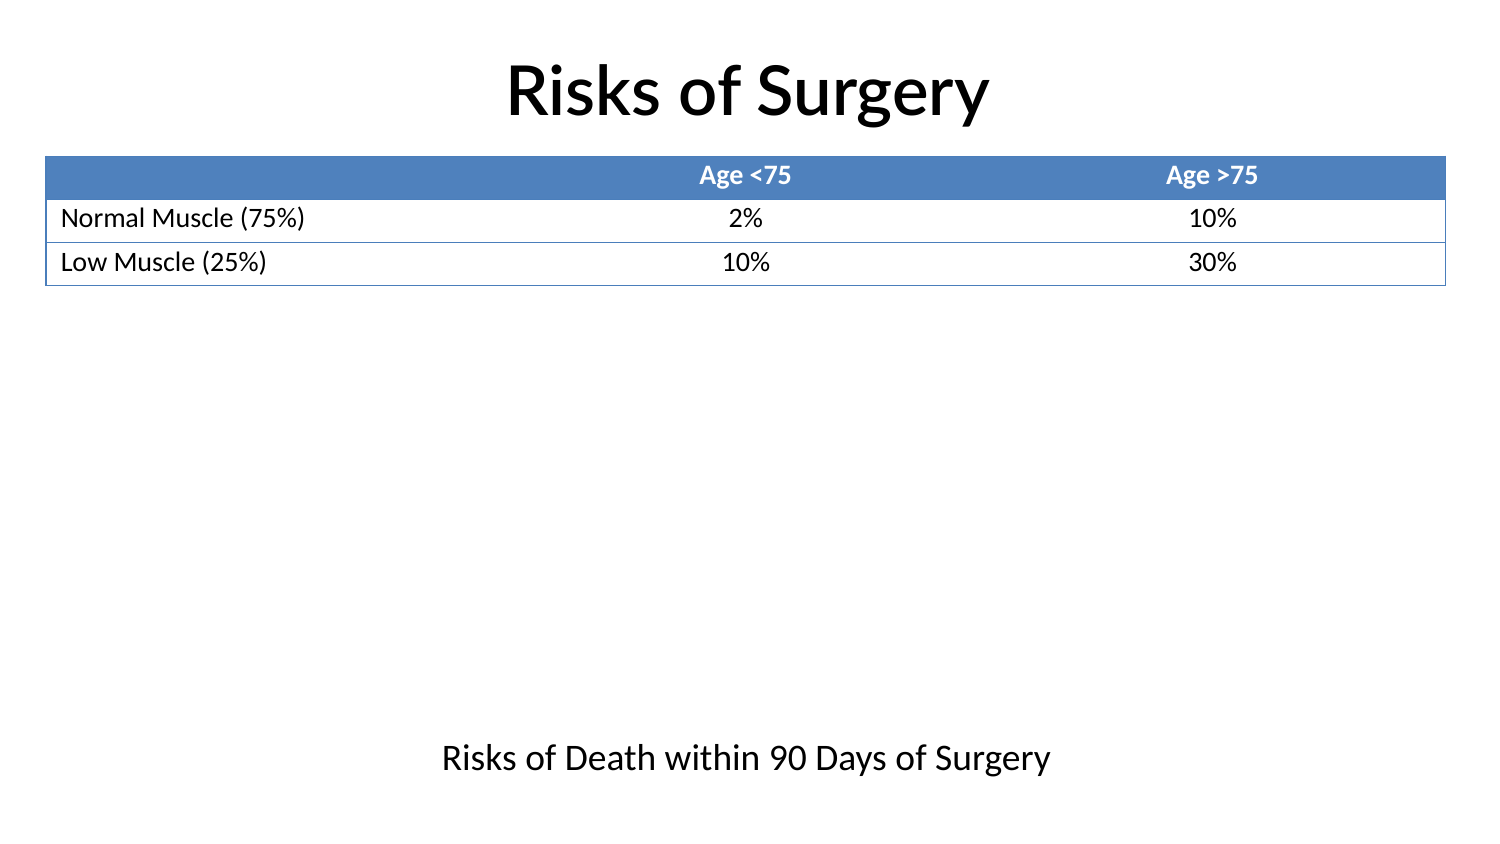

# Risks of Surgery
|  | Age <75 | Age >75 |
| --- | --- | --- |
| Normal Muscle (75%) | 2% | 10% |
| Low Muscle (25%) | 10% | 30% |
Risks of Death within 90 Days of Surgery